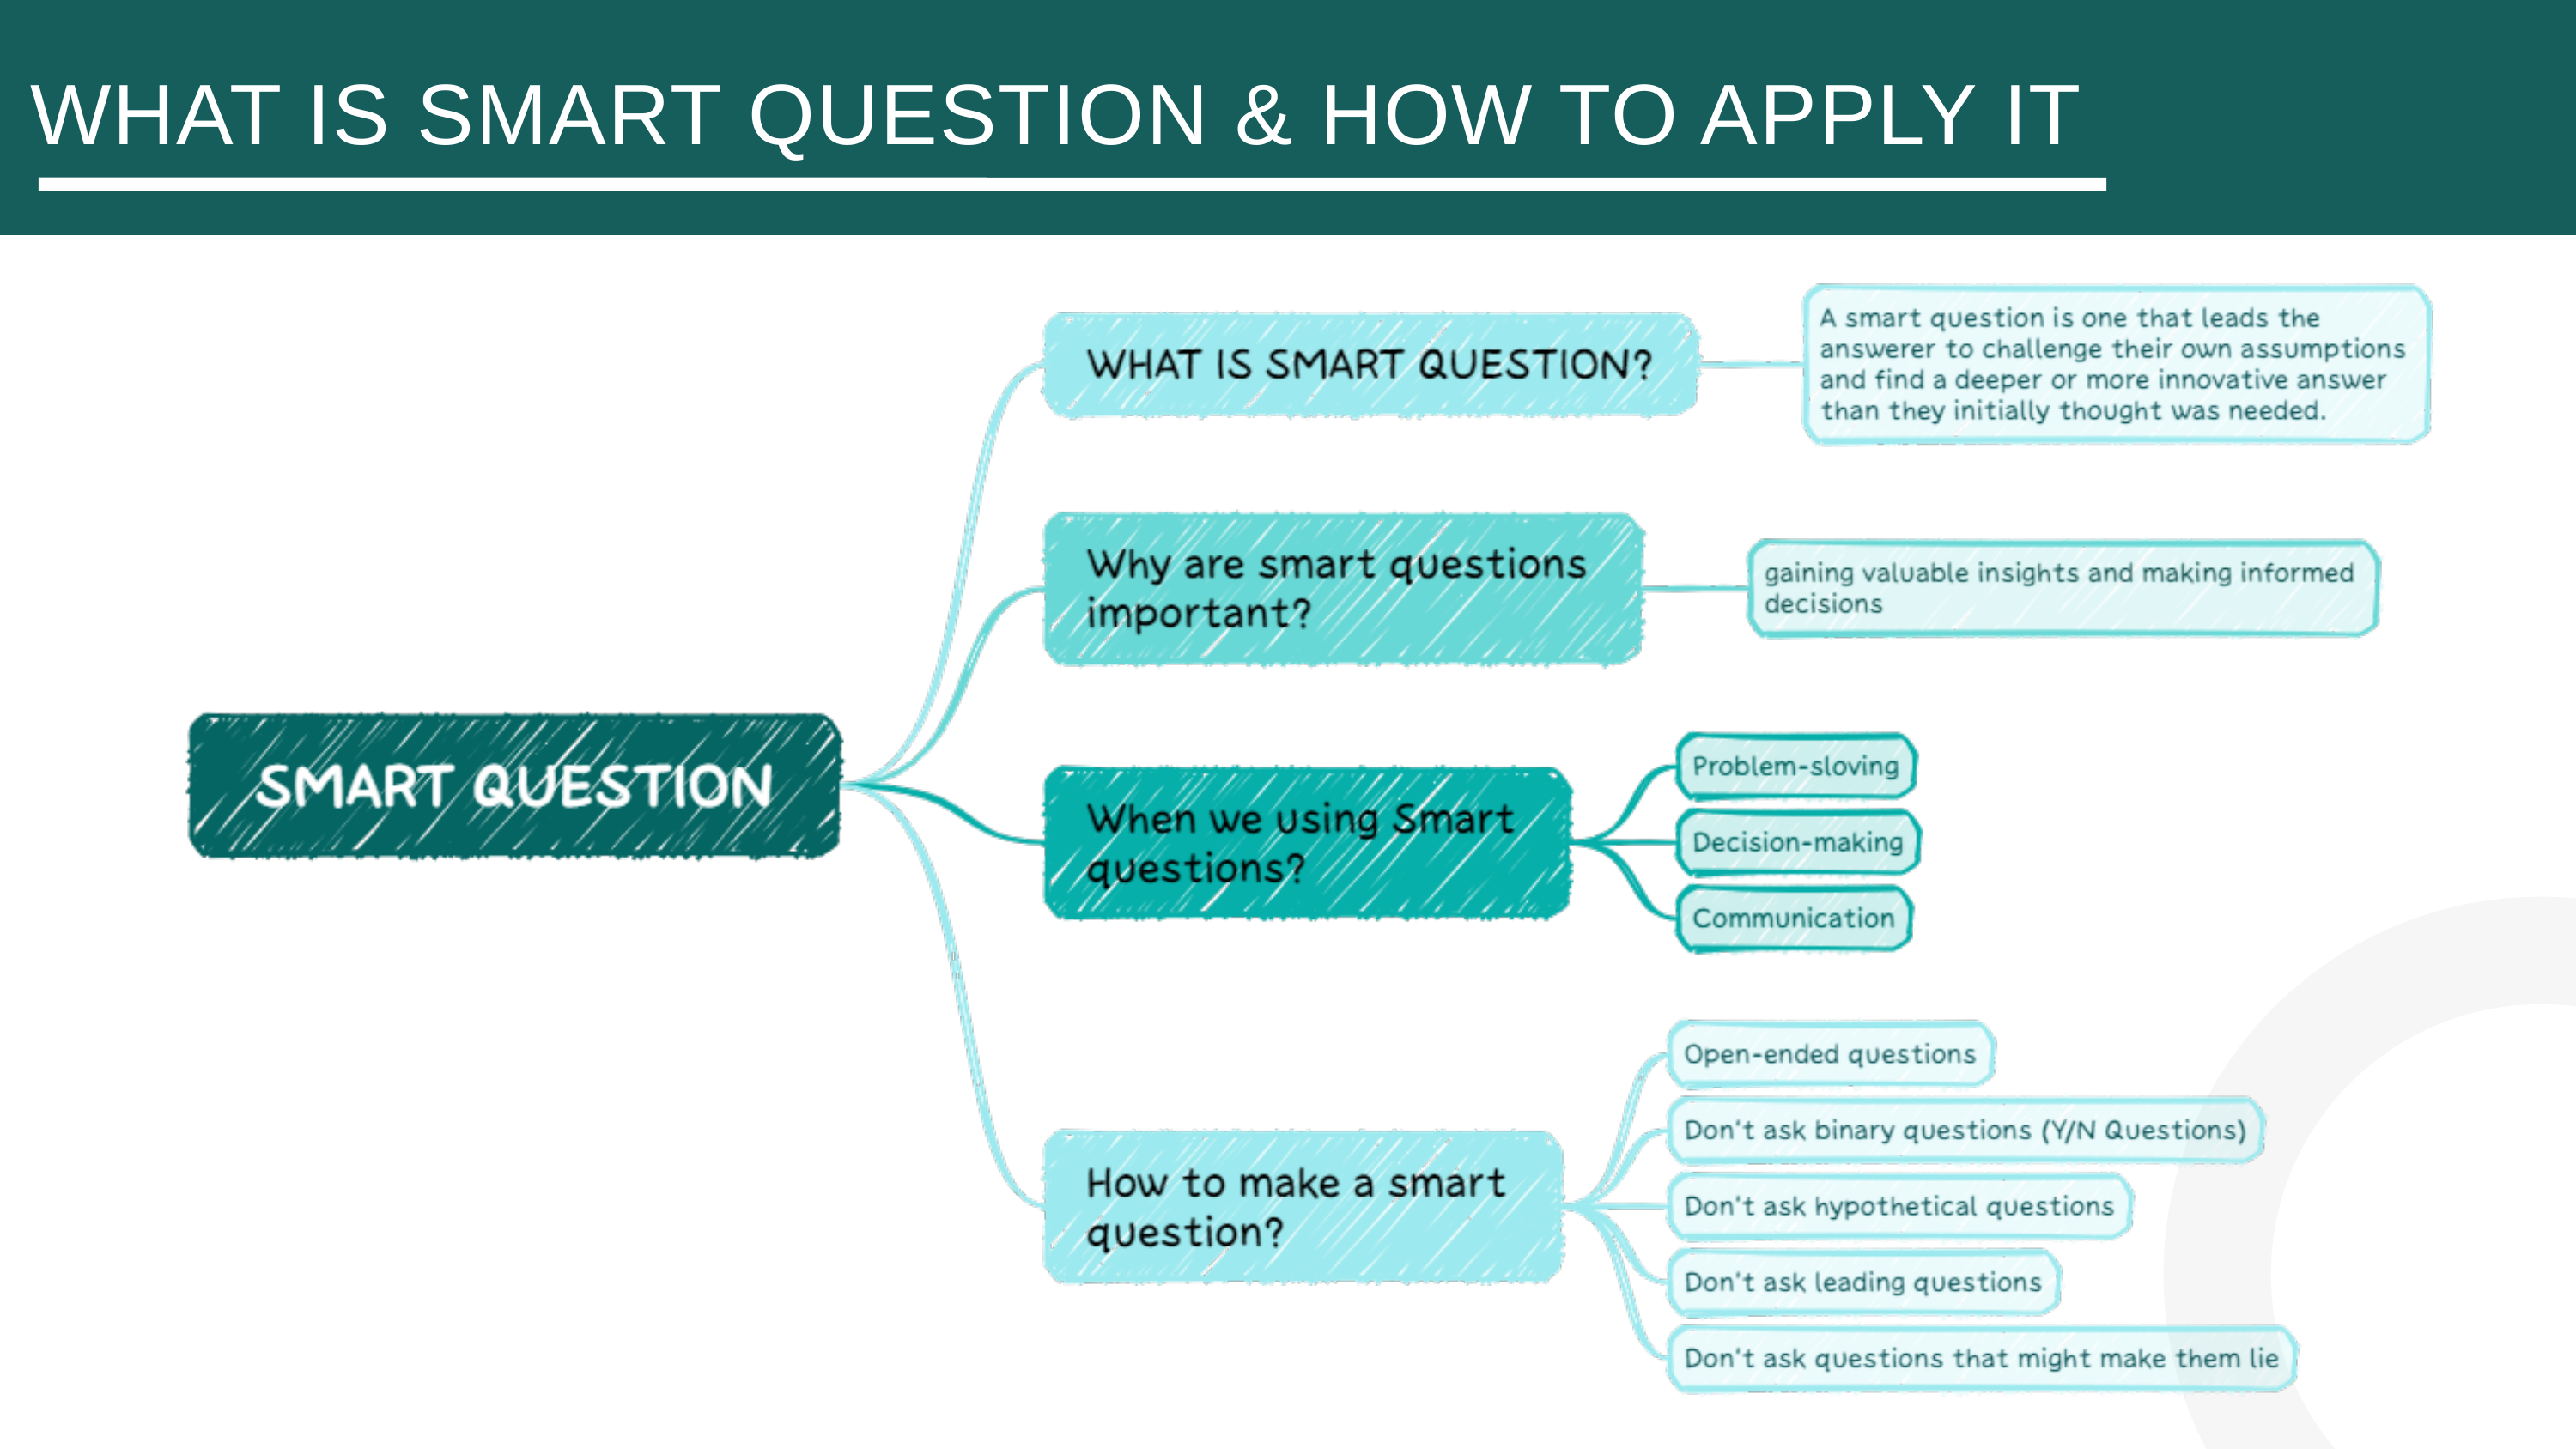

WHAT IS SMART QUESTION & HOW TO APPLY IT